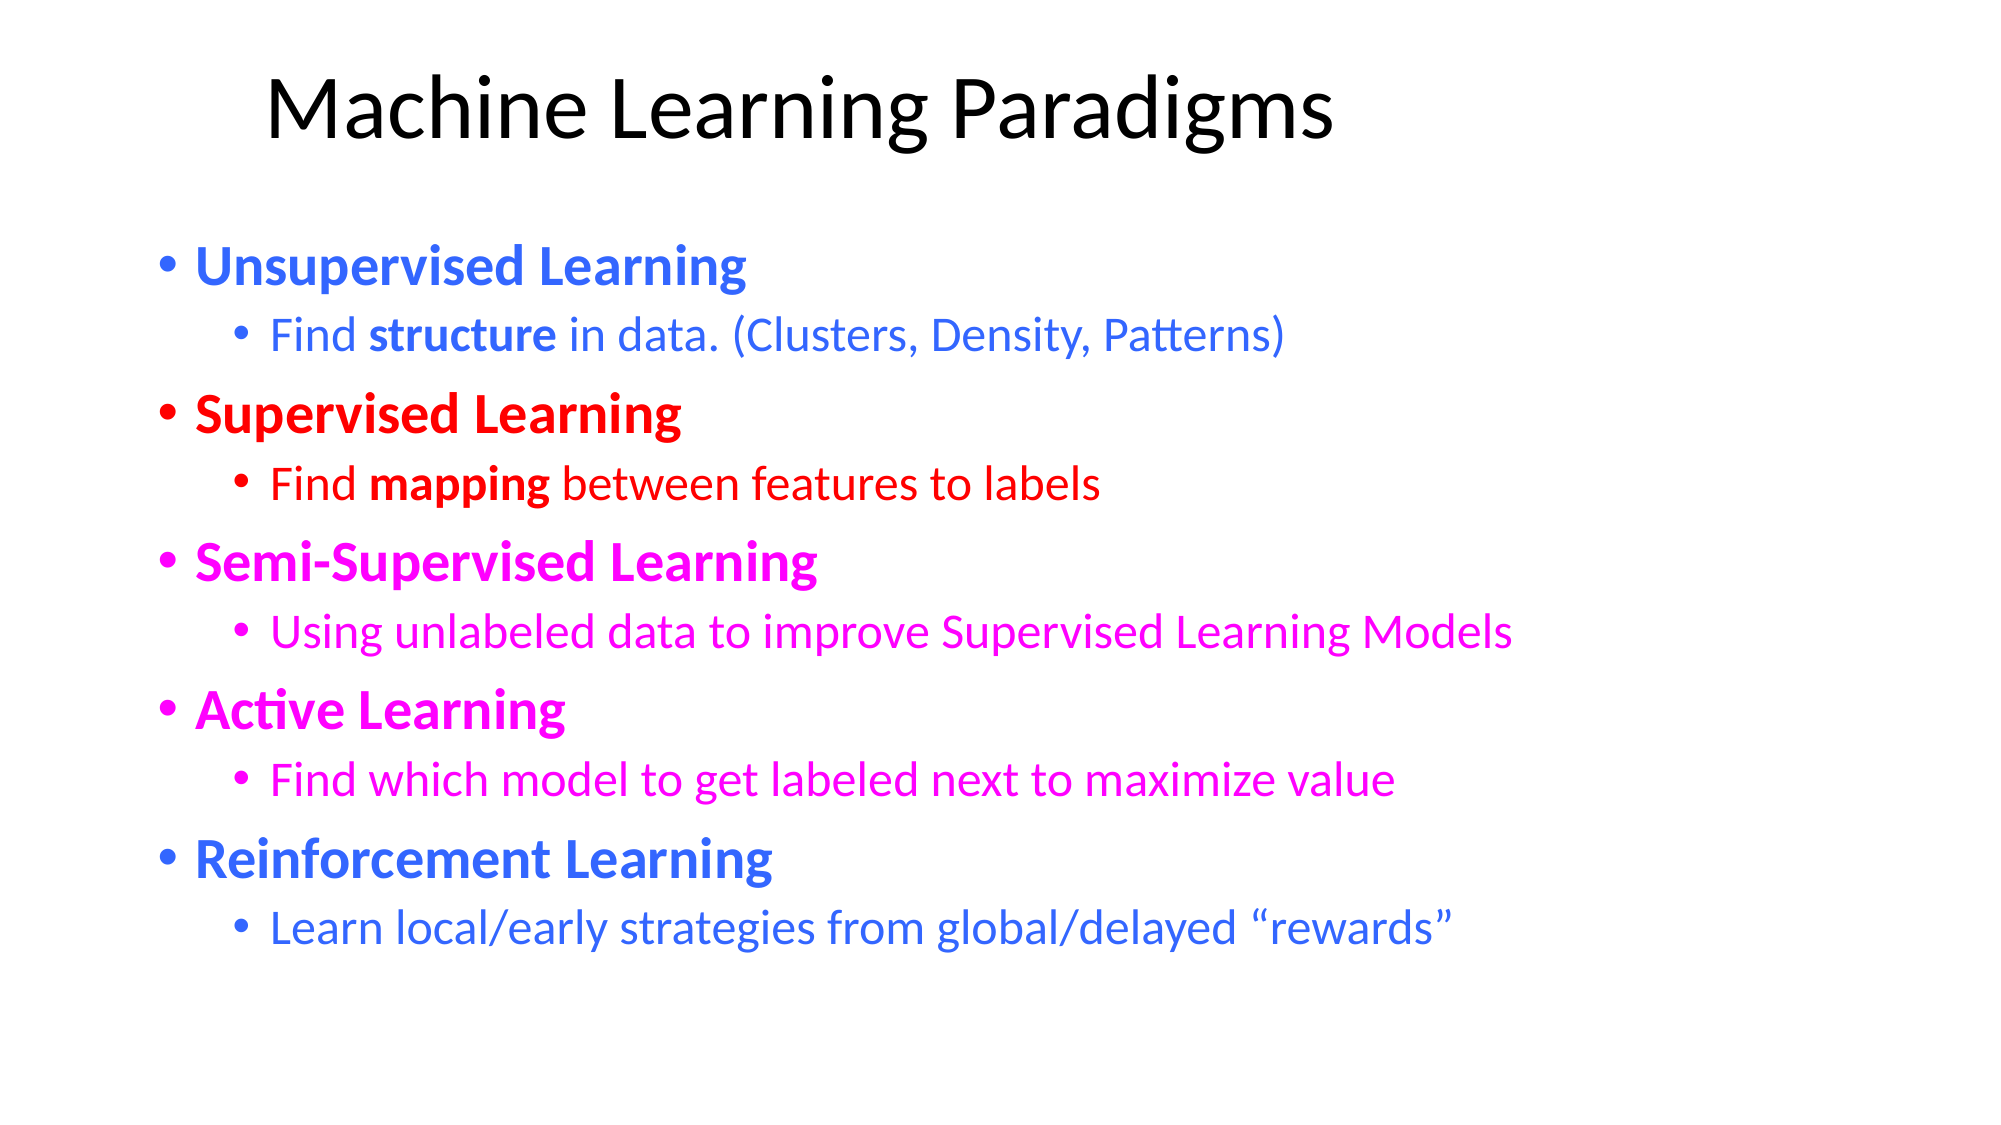

# Machine Learning Paradigms
Unsupervised Learning
Find structure in data. (Clusters, Density, Patterns)
Supervised Learning
Find mapping between features to labels
Semi-Supervised Learning
Using unlabeled data to improve Supervised Learning Models
Active Learning
Find which model to get labeled next to maximize value
Reinforcement Learning
Learn local/early strategies from global/delayed “rewards”